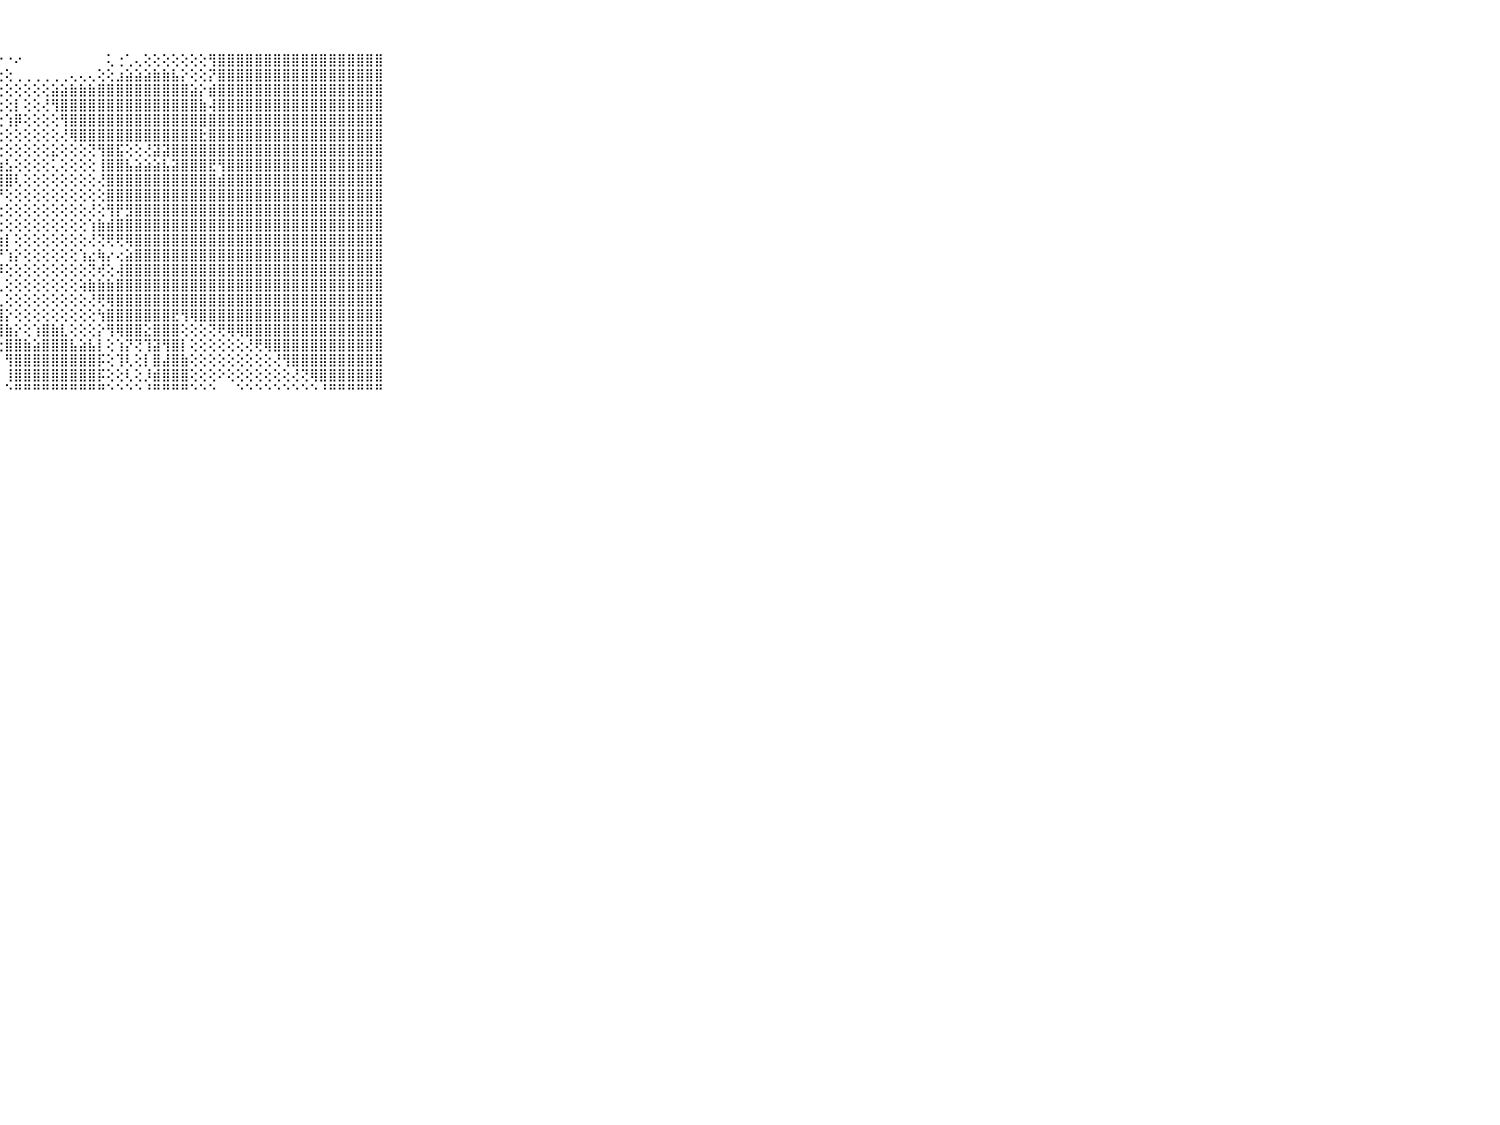

⠀⠀⠀⠀⠀⠀⠀⠀⠀⠀⠀⣿⣿⣿⣿⣿⣿⣿⣿⣿⣿⣿⣟⡹⢕⢕⢕⠕⠐⠔⠀⠀⠀⠀⠀⠀⠀⠀⠀⢅⢐⢁⢄⢕⢕⢕⢕⢕⢕⢕⢻⣿⣿⣿⣿⣿⣿⣿⣿⣿⣿⣿⣿⣿⣿⣿⣿⣿⣿⠀⠀⠀⠀⠀⠀⠀⠀⠀⠀⠀⠀
⠀⠀⠀⠀⠀⠀⠀⠀⠀⠀⠀⣿⣿⣿⣿⣿⣿⣿⣿⣿⣿⣿⣷⢕⢕⢕⢕⢕⢕⢀⢀⢀⢀⢀⢀⢄⢄⢄⢕⢕⣰⣵⣵⣵⣷⣷⣧⡕⢕⢕⡝⣿⣿⣿⣿⣿⣿⣿⣿⣿⣿⣿⣿⣿⣿⣿⣿⣿⣿⠀⠀⠀⠀⠀⠀⠀⠀⠀⠀⠀⠀
⠀⠀⠀⠀⠀⠀⠀⠀⠀⠀⠀⣿⣿⣿⣿⣿⣿⣿⣿⣿⣿⣿⣿⣇⢜⢕⢕⢕⢕⢕⢕⢕⢕⣵⣵⣷⣷⣷⣿⣿⣿⣿⣿⣿⣿⣿⣿⣿⣵⡕⣾⣿⣿⣿⣿⣿⣿⣿⣿⣿⣿⣿⣿⣿⣿⣿⣿⣿⣿⠀⠀⠀⠀⠀⠀⠀⠀⠀⠀⠀⠀
⠀⠀⠀⠀⠀⠀⠀⠀⠀⠀⠀⣿⣿⣿⣿⣿⣿⣿⣿⣿⣿⣿⣿⡿⢕⢕⢕⢕⢕⡇⢕⢕⢜⢻⣿⣿⣿⣿⣿⣿⣿⣿⣿⣿⣿⣿⣿⣿⣿⣷⢼⣿⣿⣿⣿⣿⣿⣿⣿⣿⣿⣿⣿⣿⣿⣿⣿⣿⣿⠀⠀⠀⠀⠀⠀⠀⠀⠀⠀⠀⠀
⠀⠀⠀⠀⠀⠀⠀⠀⠀⠀⠀⣿⣿⣿⣿⣿⣿⣿⣿⣿⣿⣿⣿⣧⢕⢕⢕⢕⢱⡿⢕⢕⢕⢕⢻⣿⣿⣿⣿⣿⣿⣿⣿⣿⣿⣿⣿⣿⣿⣿⣿⣿⣿⣿⣿⣿⣿⣿⣿⣿⣿⣿⣿⣿⣿⣿⣿⣿⣿⠀⠀⠀⠀⠀⠀⠀⠀⠀⠀⠀⠀
⠀⠀⠀⠀⠀⠀⠀⠀⠀⠀⠀⣿⣿⣿⣿⣿⣿⣿⣿⣿⣿⣿⣿⣿⢕⢕⢕⢕⢕⢕⢕⢕⢕⢕⢜⢿⣿⣿⣿⣿⣿⣿⣿⣿⣿⣿⣿⣿⣿⣗⣿⣿⣿⣿⣿⣿⣿⣿⣿⣿⣿⣿⣿⣿⣿⣿⣿⣿⣿⠀⠀⠀⠀⠀⠀⠀⠀⠀⠀⠀⠀
⠀⠀⠀⠀⠀⠀⠀⠀⠀⠀⠀⣿⣿⣿⣿⣿⣿⣿⣿⣿⣿⣿⣿⣿⡕⢕⢕⣕⢕⢕⢕⢕⢕⣕⢕⢕⢕⢝⢻⣿⣯⢕⢕⢜⣽⣽⣿⣿⣿⣿⣿⣿⣿⣿⣿⣿⣿⣿⣿⣿⣿⣿⣿⣿⣿⣿⣿⣿⣿⠀⠀⠀⠀⠀⠀⠀⠀⠀⠀⠀⠀
⠀⠀⠀⠀⠀⠀⠀⠀⠀⠀⠀⣿⣿⣿⣿⣿⣿⣿⣿⣿⣿⣿⣿⣿⣧⢕⢕⣱⣣⢕⢕⢕⢕⢅⢕⢕⢕⢕⢸⣿⣿⣧⣵⣵⣵⣧⣽⣿⣿⣿⣟⢻⣿⣿⣿⣿⣿⣿⣿⣿⣿⣿⣿⣿⣿⣿⣿⣿⣿⠀⠀⠀⠀⠀⠀⠀⠀⠀⠀⠀⠀
⠀⠀⠀⠀⠀⠀⠀⠀⠀⠀⠀⣿⣿⣿⣿⣿⣿⣿⣿⣿⣿⣿⣿⡏⣕⢕⢕⣸⣿⢇⢕⢕⢕⢕⢕⢕⢕⢕⢜⣿⣿⣿⣿⣿⣿⣿⣿⣿⣿⣿⣿⣾⣿⣿⣿⣿⣿⣿⣿⣿⣿⣿⣿⣿⣿⣿⣿⣿⣿⠀⠀⠀⠀⠀⠀⠀⠀⠀⠀⠀⠀
⠀⠀⠀⠀⠀⠀⠀⠀⠀⠀⠀⣿⣿⣿⣿⣿⣿⣿⣿⣿⣿⣿⣿⣇⡟⢕⢕⡟⢕⢕⢕⢕⢕⢕⢕⢕⢕⢕⢕⣿⣿⣿⣿⣿⣿⣿⣿⣿⣿⣿⣿⣿⣿⣿⣿⣿⣿⣿⣿⣿⣿⣿⣿⣿⣿⣿⣿⣿⣿⠀⠀⠀⠀⠀⠀⠀⠀⠀⠀⠀⠀
⠀⠀⠀⠀⠀⠀⠀⠀⠀⠀⠀⣿⣿⣿⣿⣿⣿⣿⣿⣿⣿⣿⣿⣿⣧⣵⢕⢕⢕⢕⢕⢕⢕⢕⢕⢕⢕⢜⢕⢻⡟⣻⣿⣿⣿⣿⣿⣿⣿⣿⣿⣿⣿⣿⣿⣿⣿⣿⣿⣿⣿⣿⣿⣿⣿⣿⣿⣿⣿⠀⠀⠀⠀⠀⠀⠀⠀⠀⠀⠀⠀
⠀⠀⠀⠀⠀⠀⠀⠀⠀⠀⠀⣿⣿⣿⣿⣿⣿⣿⣿⣿⣿⣿⣿⣿⣿⣿⢳⢕⢕⢕⢕⢕⢕⢕⢕⢕⢕⢱⣷⣾⣿⣿⣿⣿⣿⣿⣿⣿⣿⣿⣿⣿⣿⣿⣿⣿⣿⣿⣿⣿⣿⣿⣿⣿⣿⣿⣿⣿⣿⠀⠀⠀⠀⠀⠀⠀⠀⠀⠀⠀⠀
⠀⠀⠀⠀⠀⠀⠀⠀⠀⠀⠀⣿⣿⣿⣿⣿⣿⣿⣿⣿⣿⣿⣿⣿⣿⣿⣿⣷⡇⢕⢕⢕⢕⢕⢕⢕⢕⢜⢝⢟⢟⢿⣿⣿⣿⣿⣿⣿⣿⣿⣿⣿⣿⣿⣿⣿⣿⣿⣿⣿⣿⣿⣿⣿⣿⣿⣿⣿⣿⠀⠀⠀⠀⠀⠀⠀⠀⠀⠀⠀⠀
⠀⠀⠀⠀⠀⠀⠀⠀⠀⠀⠀⣿⣿⣿⣿⣿⣿⣿⣿⣿⣿⣿⣿⣿⣿⡿⣿⡟⢱⡕⢕⢕⢕⢕⢕⢕⢱⣔⢷⡔⢔⣵⣿⣿⣿⣿⣿⣿⣿⣿⣿⣿⣿⣿⣿⣿⣿⣿⣿⣿⣿⣿⣿⣿⣿⣿⣿⣿⣿⠀⠀⠀⠀⠀⠀⠀⠀⠀⠀⠀⠀
⠀⠀⠀⠀⠀⠀⠀⠀⠀⠀⠀⣿⣿⣿⣿⣿⣿⣿⣿⣿⣿⣿⣿⣿⢟⢕⢻⡿⢕⢕⢕⢕⢕⢕⢕⢕⢕⢝⢞⢕⢼⣿⣿⣿⣿⣿⣿⣿⣿⣿⣿⣿⣿⣿⣿⣿⣿⣿⣿⣿⣿⣿⣿⣿⣿⣿⣿⣿⣿⠀⠀⠀⠀⠀⠀⠀⠀⠀⠀⠀⠀
⠀⠀⠀⠀⠀⠀⠀⠀⠀⠀⠀⣿⣿⣿⣿⣿⣿⣿⣿⣿⣿⣿⢟⢕⠑⠑⢸⢇⢕⢕⢕⢕⢕⢕⢕⢕⢵⣷⣷⣷⣿⣿⣿⣿⣿⣿⣿⣿⣿⣿⣿⣿⣿⣿⣿⣿⣿⣿⣿⣿⣿⣿⣿⣿⣿⣿⣿⣿⣿⠀⠀⠀⠀⠀⠀⠀⠀⠀⠀⠀⠀
⠀⠀⠀⠀⠀⠀⠀⠀⠀⠀⠀⣿⣿⣿⣿⣿⣿⣿⡿⢟⢏⠕⠁⠀⠀⠀⢜⣇⢕⢕⢕⢕⢕⢕⢕⢕⢕⢜⢟⢿⣿⣿⣿⣿⣿⣿⣿⣿⣿⣿⣿⣿⣿⣿⣿⣿⣿⣿⣿⣿⣿⣿⣿⣿⣿⣿⣿⣿⣿⠀⠀⠀⠀⠀⠀⠀⠀⠀⠀⠀⠀
⠀⠀⠀⠀⠀⠀⠀⠀⠀⠀⠀⣿⣿⢿⢟⢝⠕⠑⠁⠁⠁⠀⠀⠀⠀⠀⠀⢿⡕⢕⢕⢕⢕⢕⢕⢕⢕⢕⢳⣿⣿⣿⣿⣿⣿⣿⣟⢻⢿⣿⣿⣿⣿⣿⣿⣿⣿⣿⣿⣿⣿⣿⣿⣿⣿⣿⣿⣿⣿⠀⠀⠀⠀⠀⠀⠀⠀⠀⠀⠀⠀
⠀⠀⠀⠀⠀⠀⠀⠀⠀⠀⠀⠝⠕⠑⠁⠀⠀⠀⠀⠀⠀⠀⠀⠀⠀⠀⠀⢸⣷⡕⢕⢱⣿⣷⣇⢕⢕⢕⡕⢻⢿⣿⣿⣕⣿⣿⣿⢕⢕⢕⢝⢟⢿⢿⣿⣿⣿⣿⣿⣿⣿⣿⣿⣿⣿⣿⣿⣿⣿⠀⠀⠀⠀⠀⠀⠀⠀⠀⠀⠀⠀
⠀⠀⠀⠀⠀⠀⠀⠀⠀⠀⠀⠀⠀⠀⠀⠀⠀⠀⠀⠀⠀⠀⠀⠀⠀⠀⠀⢕⣿⣿⣷⣵⣿⣿⣿⣧⣵⣧⡇⢕⢱⡝⢝⢹⣽⢻⣿⡇⢕⢕⢕⢕⢕⢕⢜⢟⢿⣿⣿⣿⣿⣿⣿⣿⣿⣿⣿⣿⣿⠀⠀⠀⠀⠀⠀⠀⠀⠀⠀⠀⠀
⠀⠀⠀⠀⠀⠀⠀⠀⠀⠀⠀⠀⠀⠀⠀⠀⠀⠀⠀⠀⢀⢀⠀⠀⠀⠀⠀⠄⢻⣿⣿⣿⣿⣿⣿⣿⣿⣿⡯⢕⢹⢇⢕⡇⣿⣼⣿⣷⢕⢕⢕⢕⢕⢕⢕⢕⢕⢜⢻⣿⣿⣿⣿⣿⣿⣿⣿⣿⣿⠀⠀⠀⠀⠀⠀⠀⠀⠀⠀⠀⠀
⠀⠀⠀⠀⠀⠀⠀⠀⠀⠀⠀⠀⠀⠀⠀⢀⢄⢔⠀⢔⢕⢕⠔⠀⠀⠀⠀⠀⢸⣿⣿⣿⣿⣿⣿⣿⣿⣿⡯⢕⢕⢇⢕⡸⣾⣿⣿⣿⢕⢕⢕⠕⢕⢕⢕⢕⢕⢕⢕⢜⢝⢿⣿⣿⣿⣿⣿⣿⣿⠀⠀⠀⠀⠀⠀⠀⠀⠀⠀⠀⠀
⠀⠀⠀⠀⠀⠀⠀⠀⠀⠀⠀⠀⠑⠑⠑⠑⠑⠑⠀⠑⠑⠑⠀⠀⠀⠀⠀⠀⠑⠛⠛⠛⠛⠛⠛⠛⠛⠛⠛⠑⠑⠑⠑⠘⠛⠛⠛⠛⠑⠑⠑⠀⠀⠑⠑⠑⠑⠑⠑⠑⠑⠑⠘⠛⠛⠛⠛⠛⠛⠀⠀⠀⠀⠀⠀⠀⠀⠀⠀⠀⠀